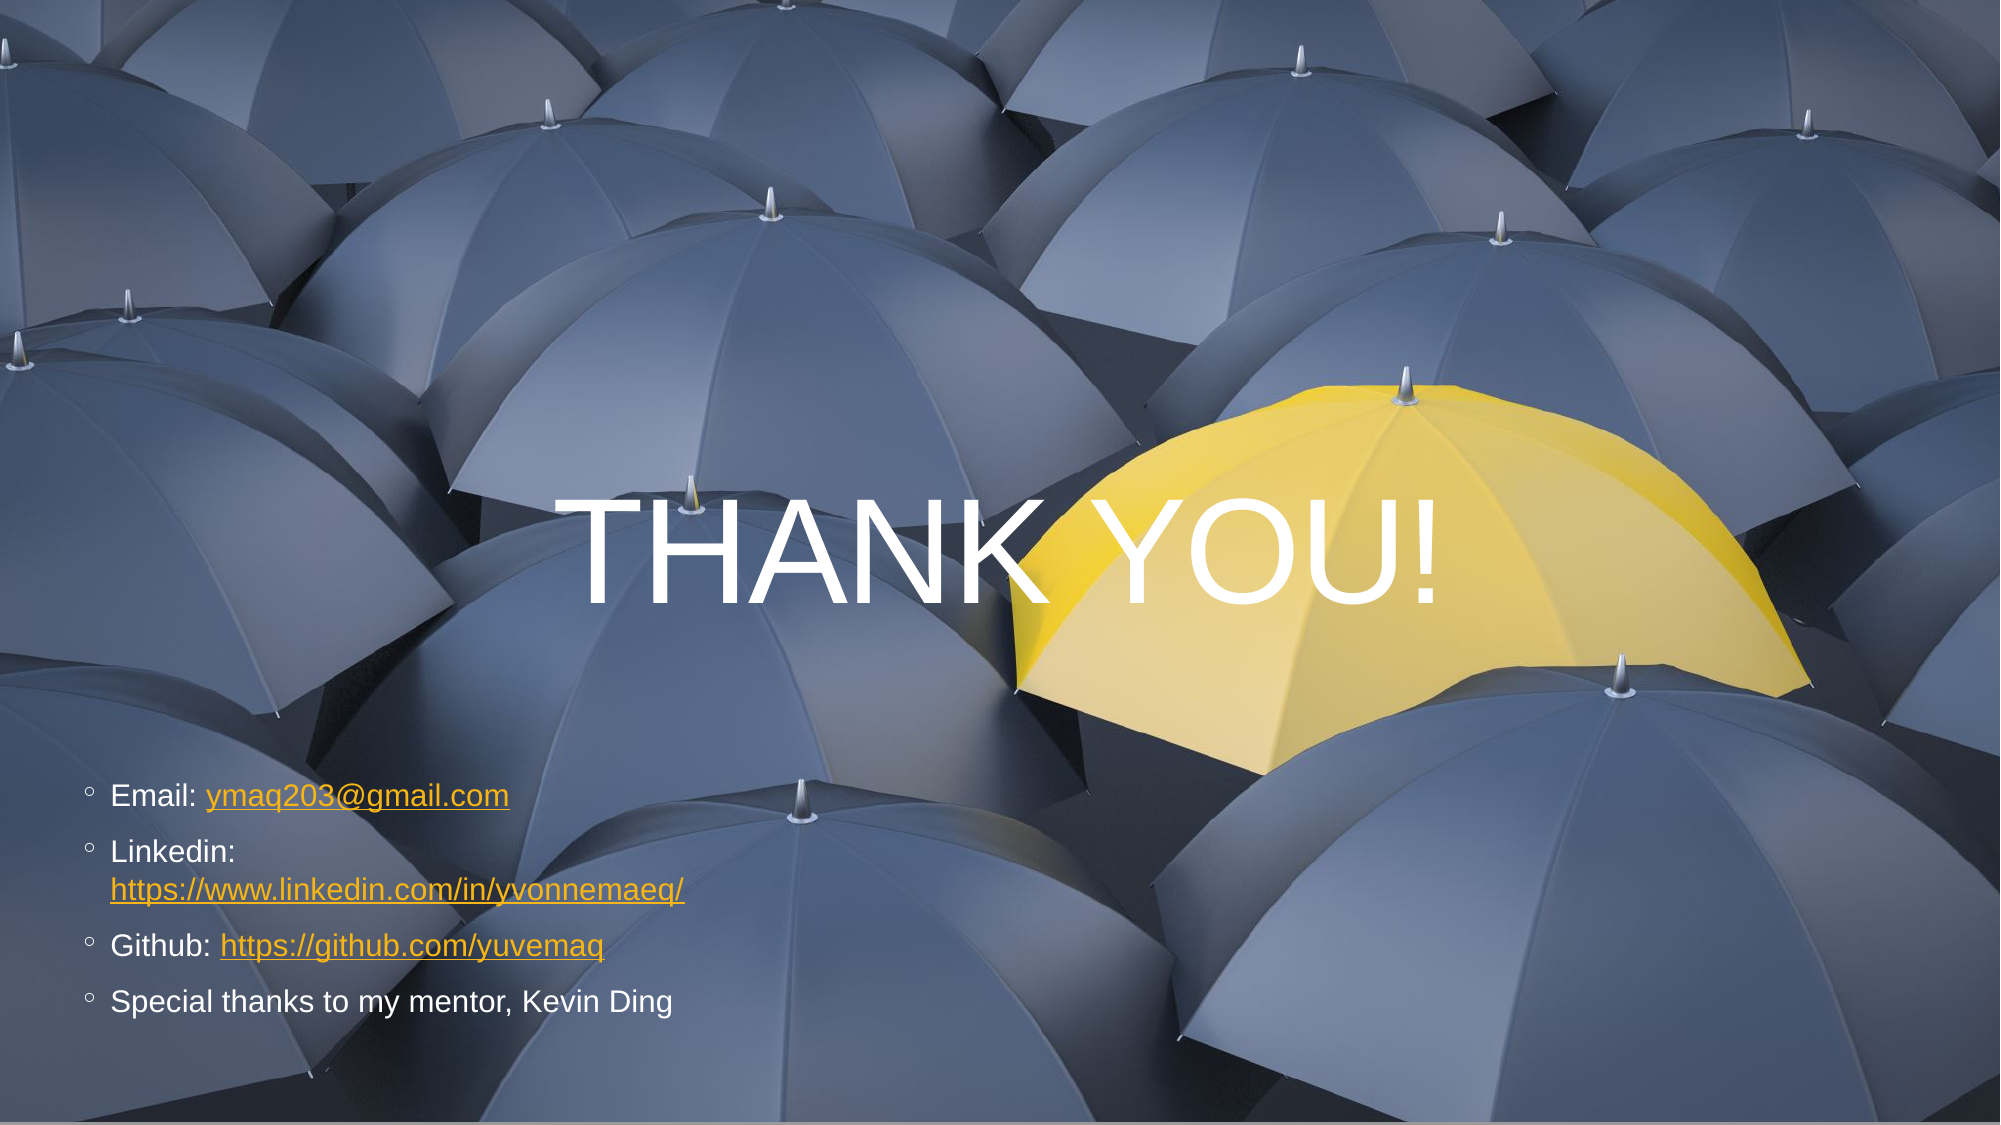

# Thank you!

Email: ymaq203@gmail.com
Linkedin: https://www.linkedin.com/in/yvonnemaeq/
Github: https://github.com/yuvemaq
Special thanks to my mentor, Kevin Ding